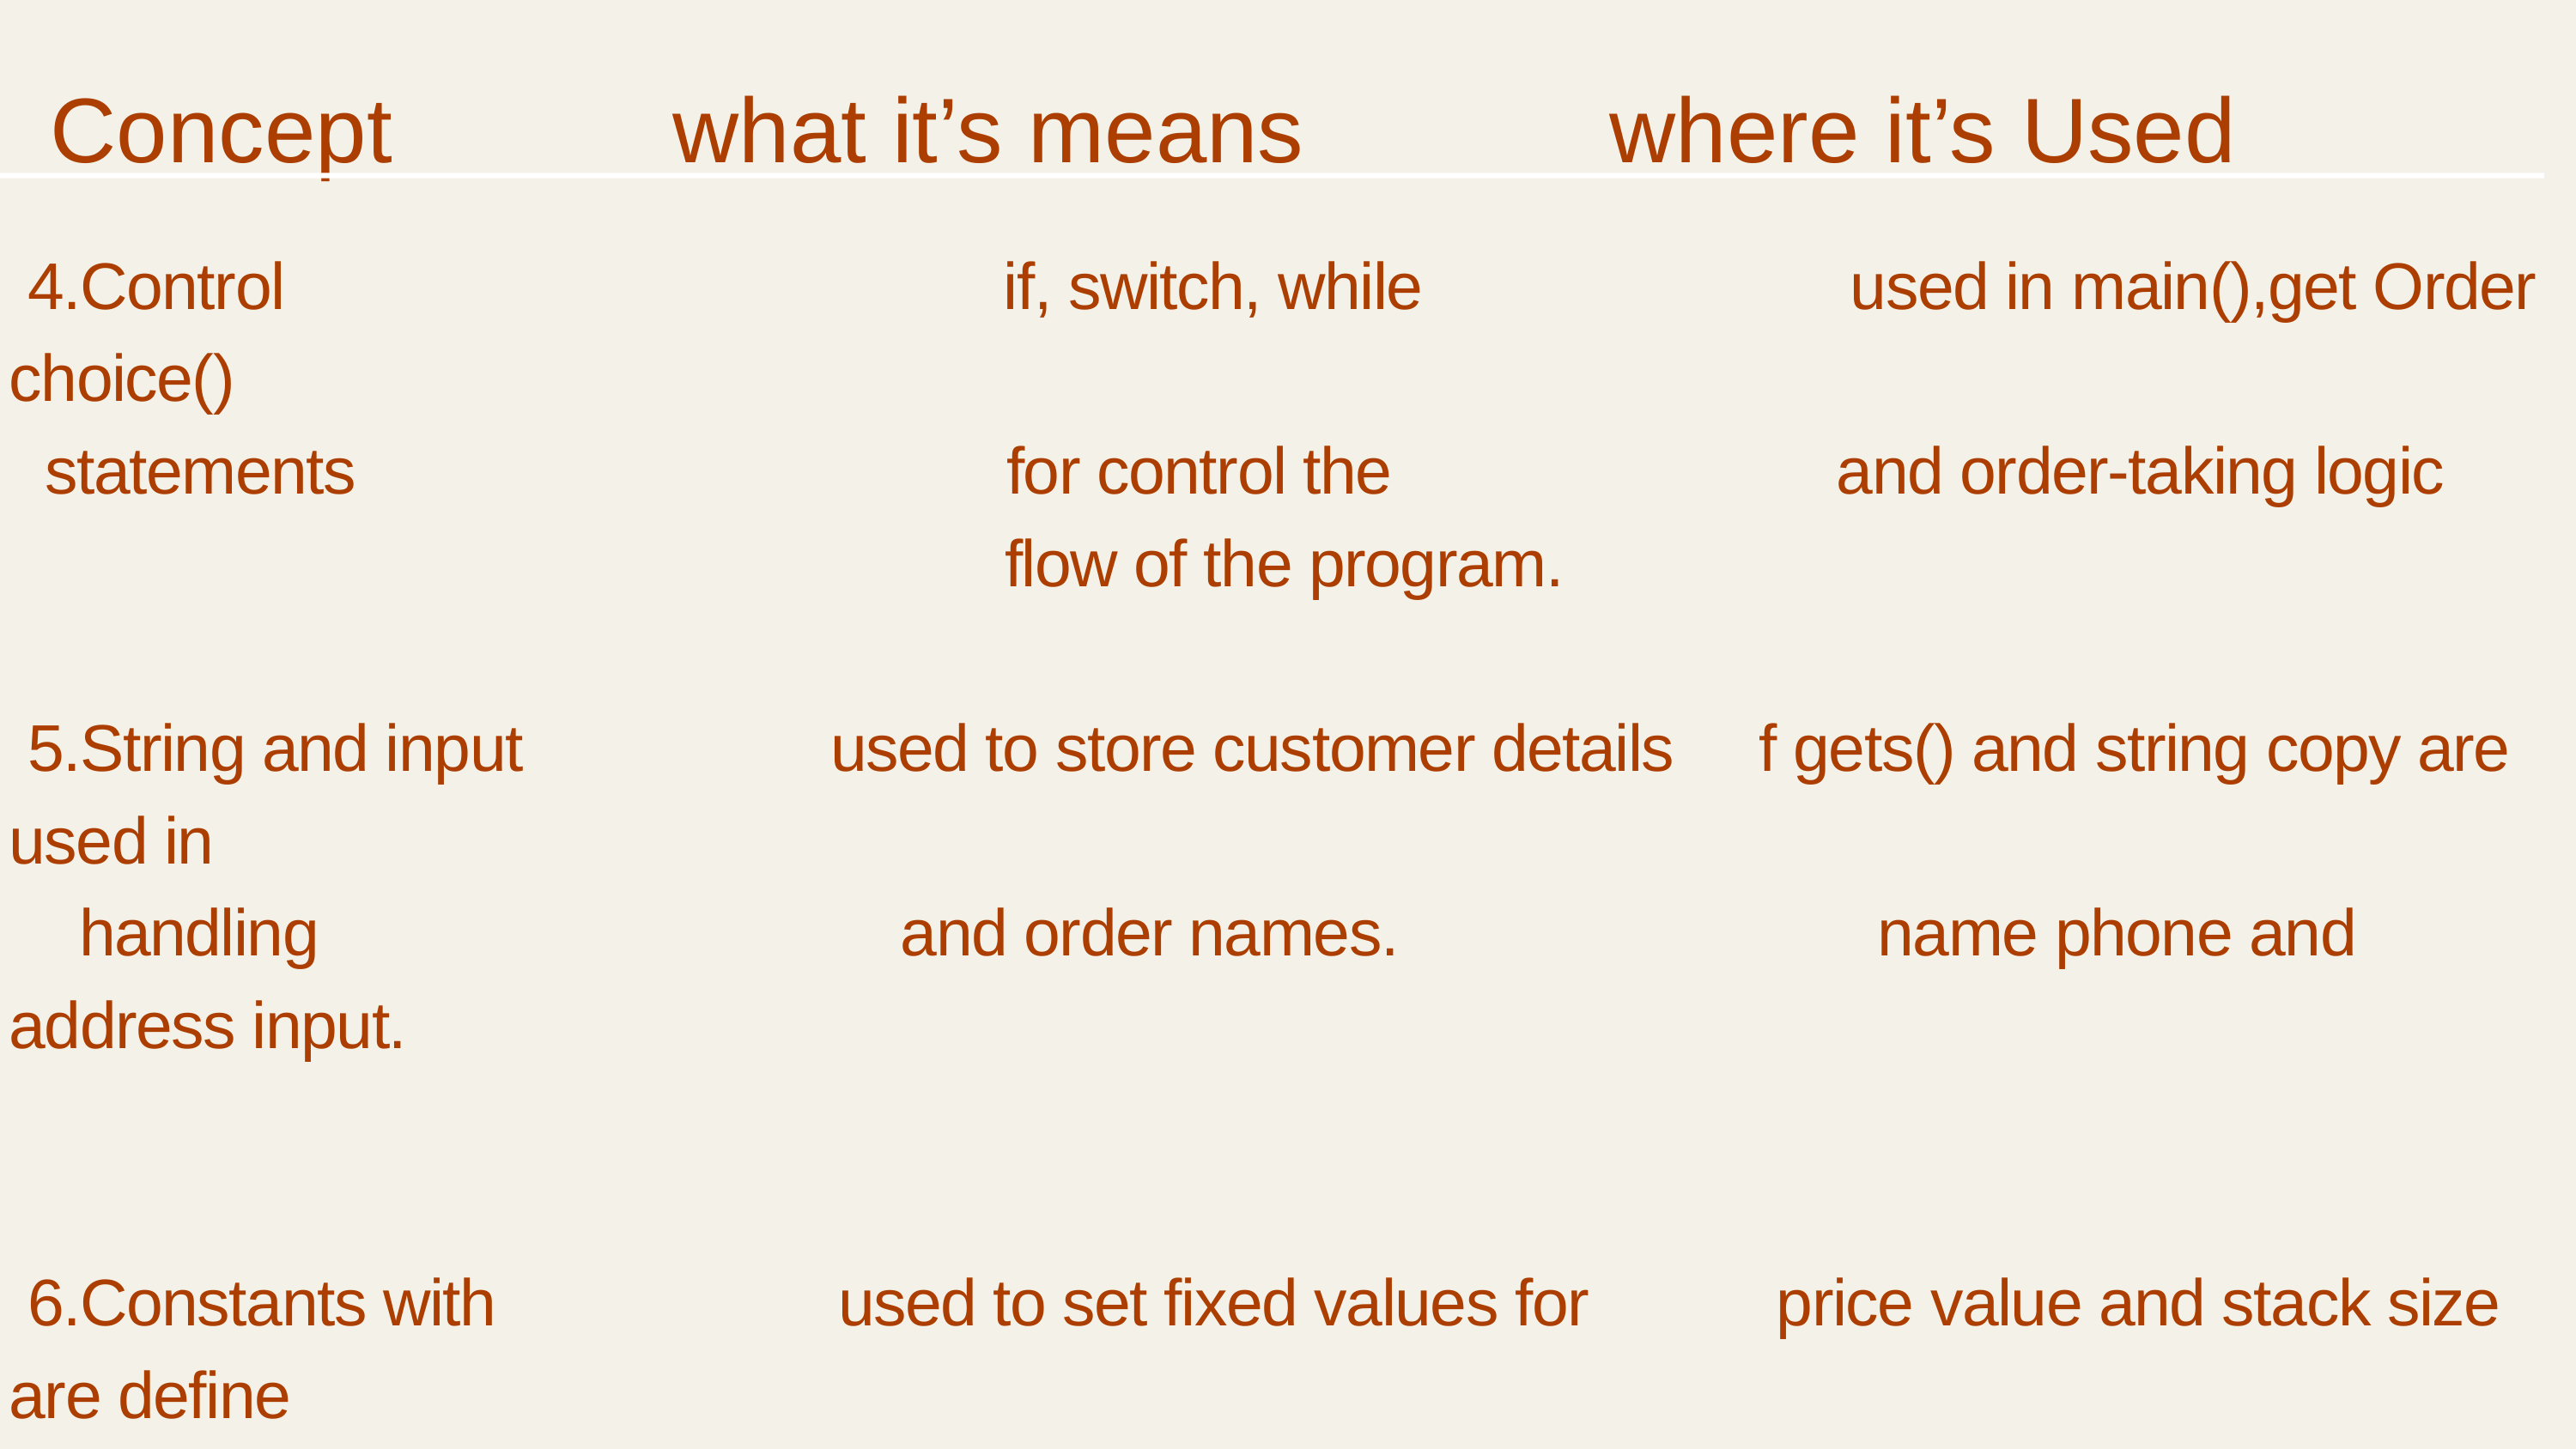

Concept           what it’s means            where it’s Used

 4.Control                                          if, switch, while                         used in main(),get Order choice()
  statements                                      for control the                          and order-taking logic
                                                          flow of the program.

 5.String and input                  used to store customer details     f gets() and string copy are used in
    handling                                  and order names.                            name phone and address input.

 6.Constants with                    used to set fixed values for           price value and stack size are define
     #define                                  prices and limits.                              the top .